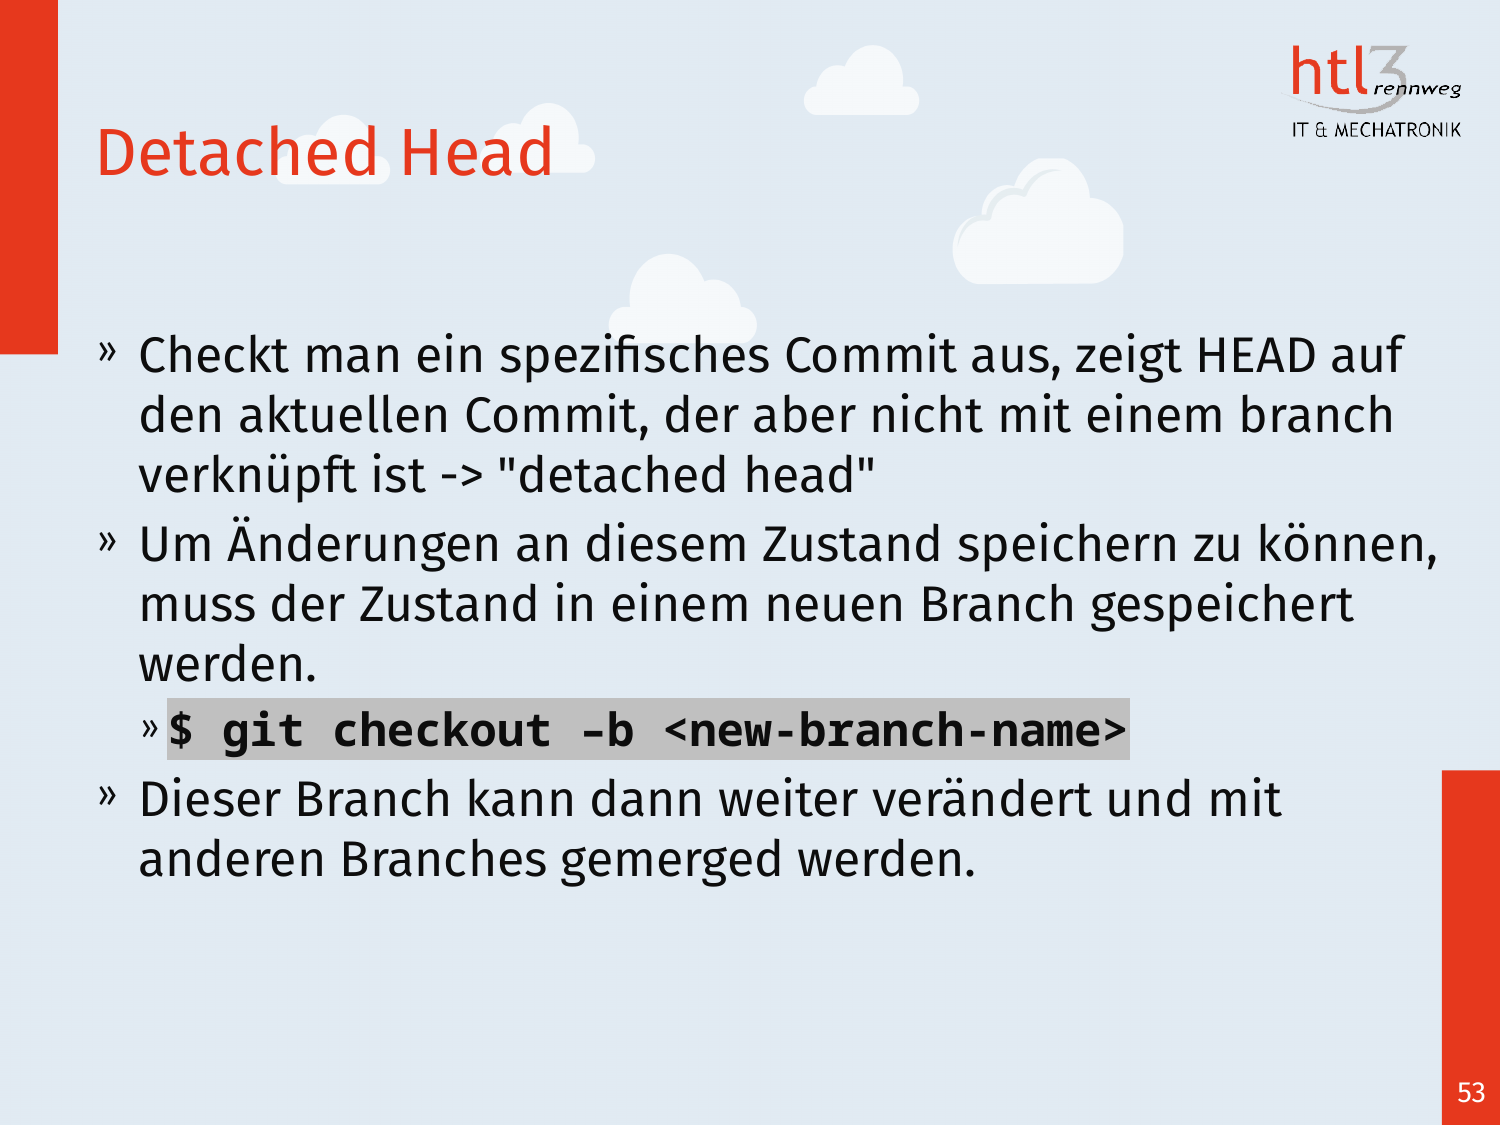

# Detached Head
Checkt man ein spezifisches Commit aus, zeigt HEAD auf den aktuellen Commit, der aber nicht mit einem branch verknüpft ist -> "detached head"
Um Änderungen an diesem Zustand speichern zu können, muss der Zustand in einem neuen Branch gespeichert werden.
$ git checkout –b <new-branch-name>
Dieser Branch kann dann weiter verändert und mit anderen Branches gemerged werden.